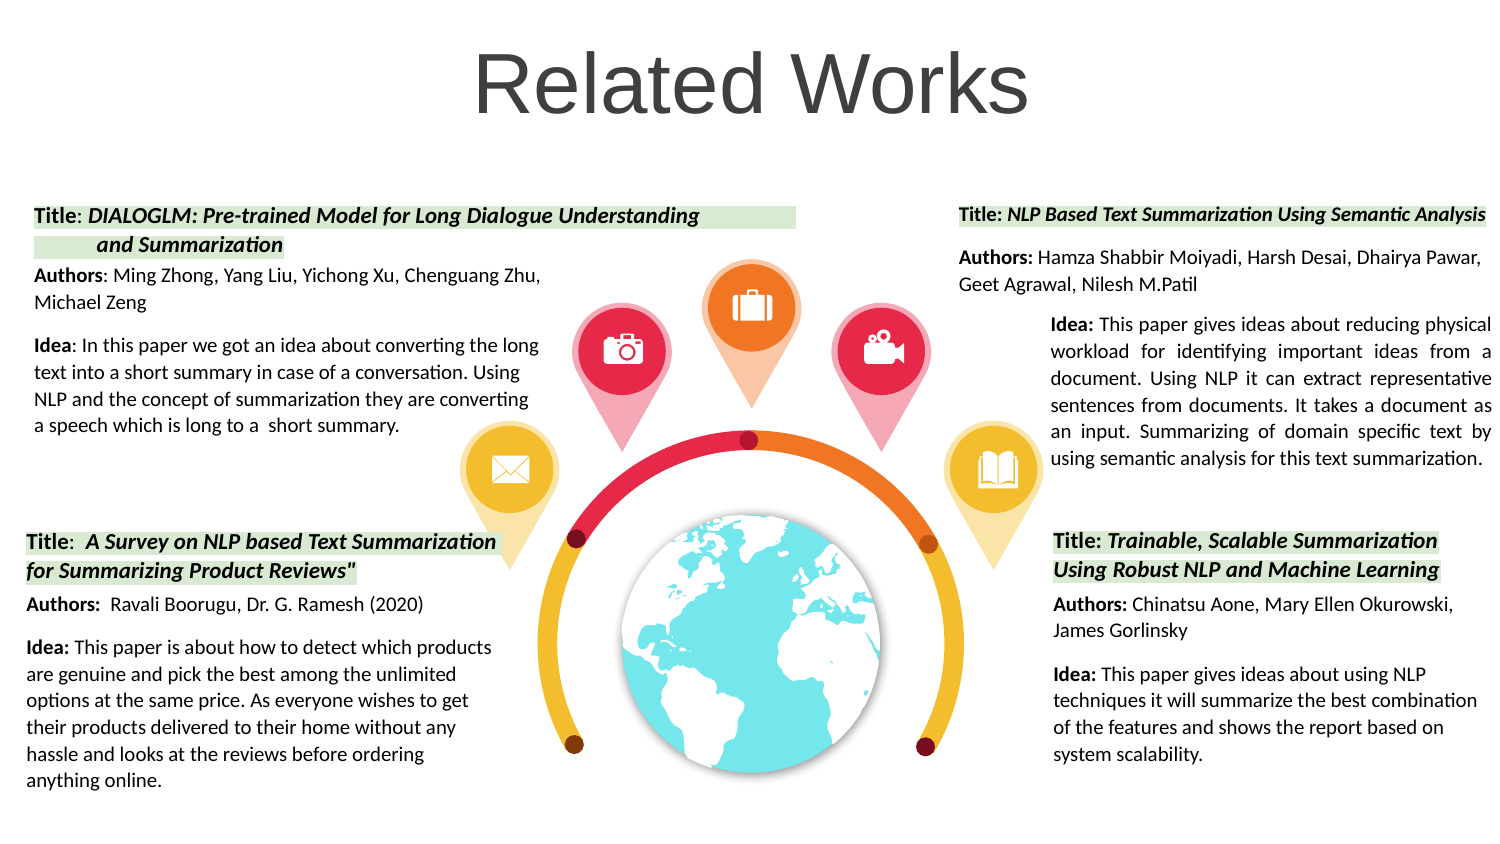

Related Works
Title: NLP Based Text Summarization Using Semantic Analysis
Authors: Hamza Shabbir Moiyadi, Harsh Desai, Dhairya Pawar, Geet Agrawal, Nilesh M.Patil

Idea: This paper gives ideas about reducing physical workload for identifying important ideas from a document. Using NLP it can extract representative sentences from documents. It takes a document as an input. Summarizing of domain specific text by using semantic analysis for this text summarization.

Title: DIALOGLM: Pre-trained Model for Long Dialogue Understanding                               and Summarization

Authors: Ming Zhong, Yang Liu, Yichong Xu, Chenguang Zhu, Michael Zeng
Idea: In this paper we got an idea about converting the long        text into a short summary in case of a conversation. Using      NLP and the concept of summarization they are converting         a speech which is long to a  short summary.

Title:  A Survey on NLP based Text Summarization  for Summarizing Product Reviews"

Authors:  Ravali Boorugu, Dr. G. Ramesh (2020)
Idea: This paper is about how to detect which products are genuine and pick the best among the unlimited options at the same price. As everyone wishes to get their products delivered to their home without any hassle and looks at the reviews before ordering anything online.

Title: Trainable, Scalable Summarization Using Robust NLP and Machine Learning
Authors: Chinatsu Aone, Mary Ellen Okurowski, James Gorlinsky
Idea: This paper gives ideas about using NLP techniques it will summarize the best combination of the features and shows the report based on system scalability.